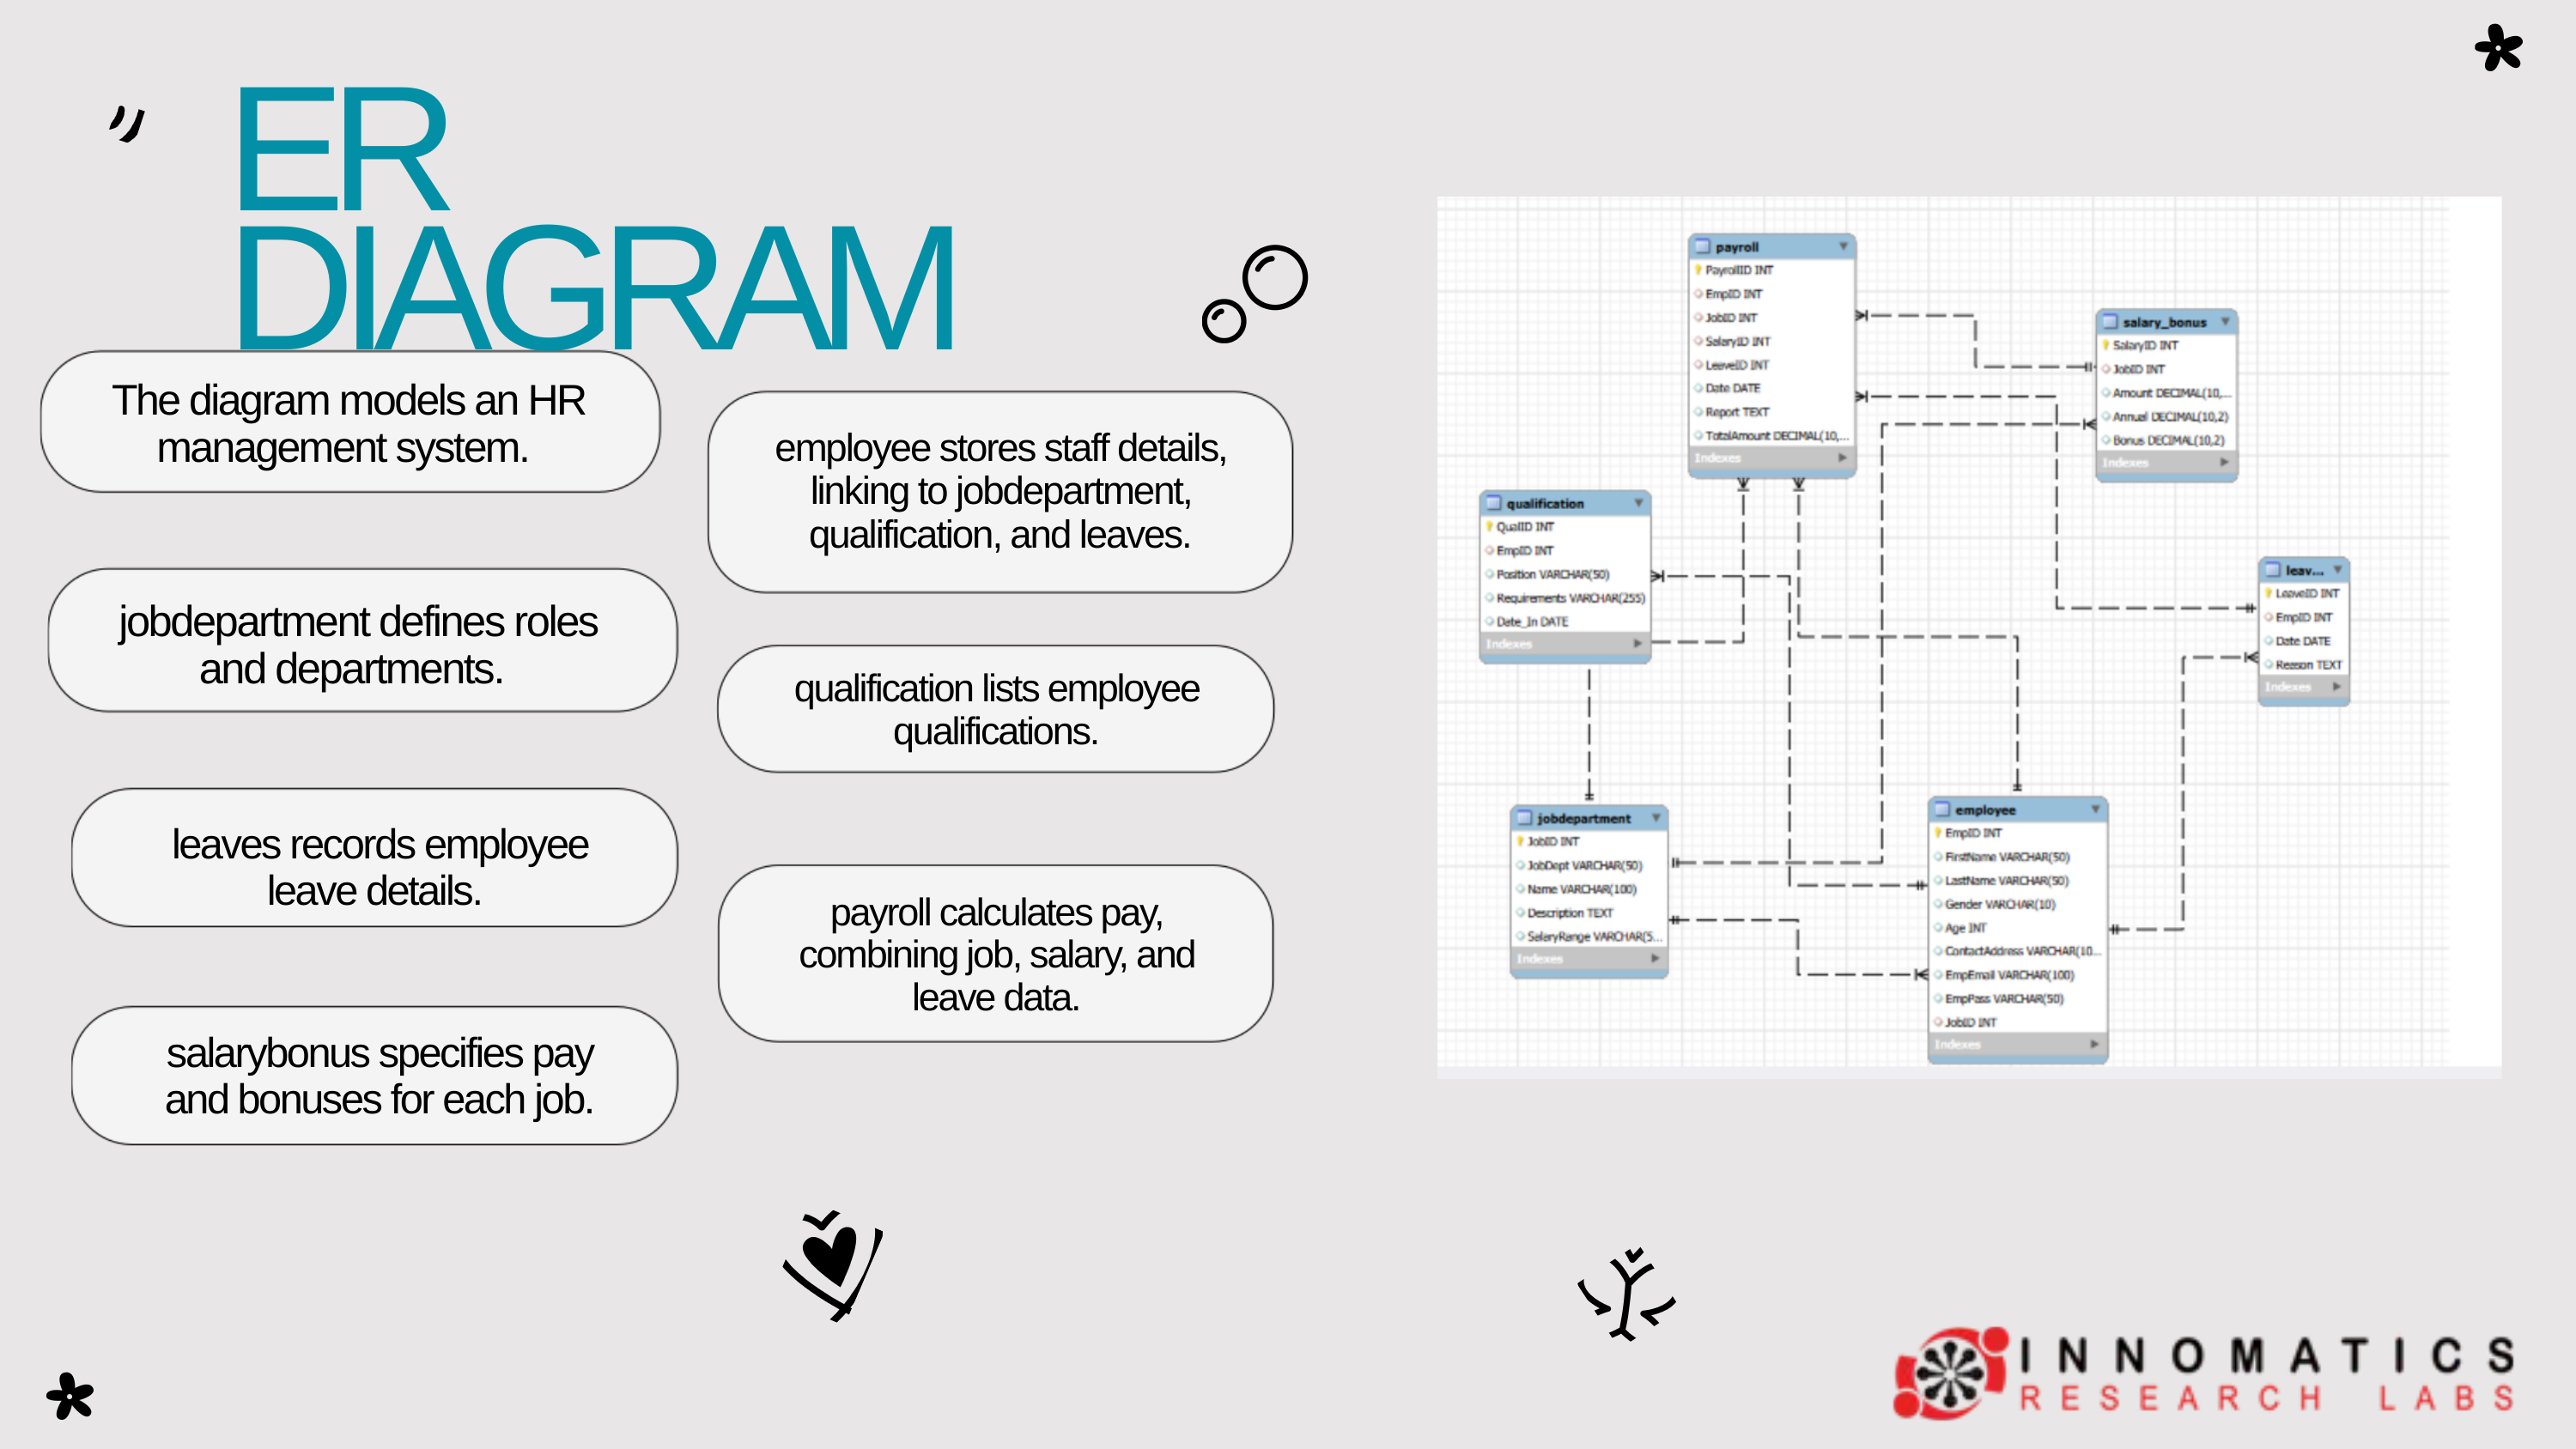

ER DIAGRAM

The diagram models an HR management system.
employee stores staff details, linking to jobdepartment, qualification, and leaves.

 jobdepartment defines roles and departments.

qualification lists employee qualifications.

leaves records employee leave details.

payroll calculates pay, combining job, salary, and leave data.

salarybonus specifies pay and bonuses for each job.